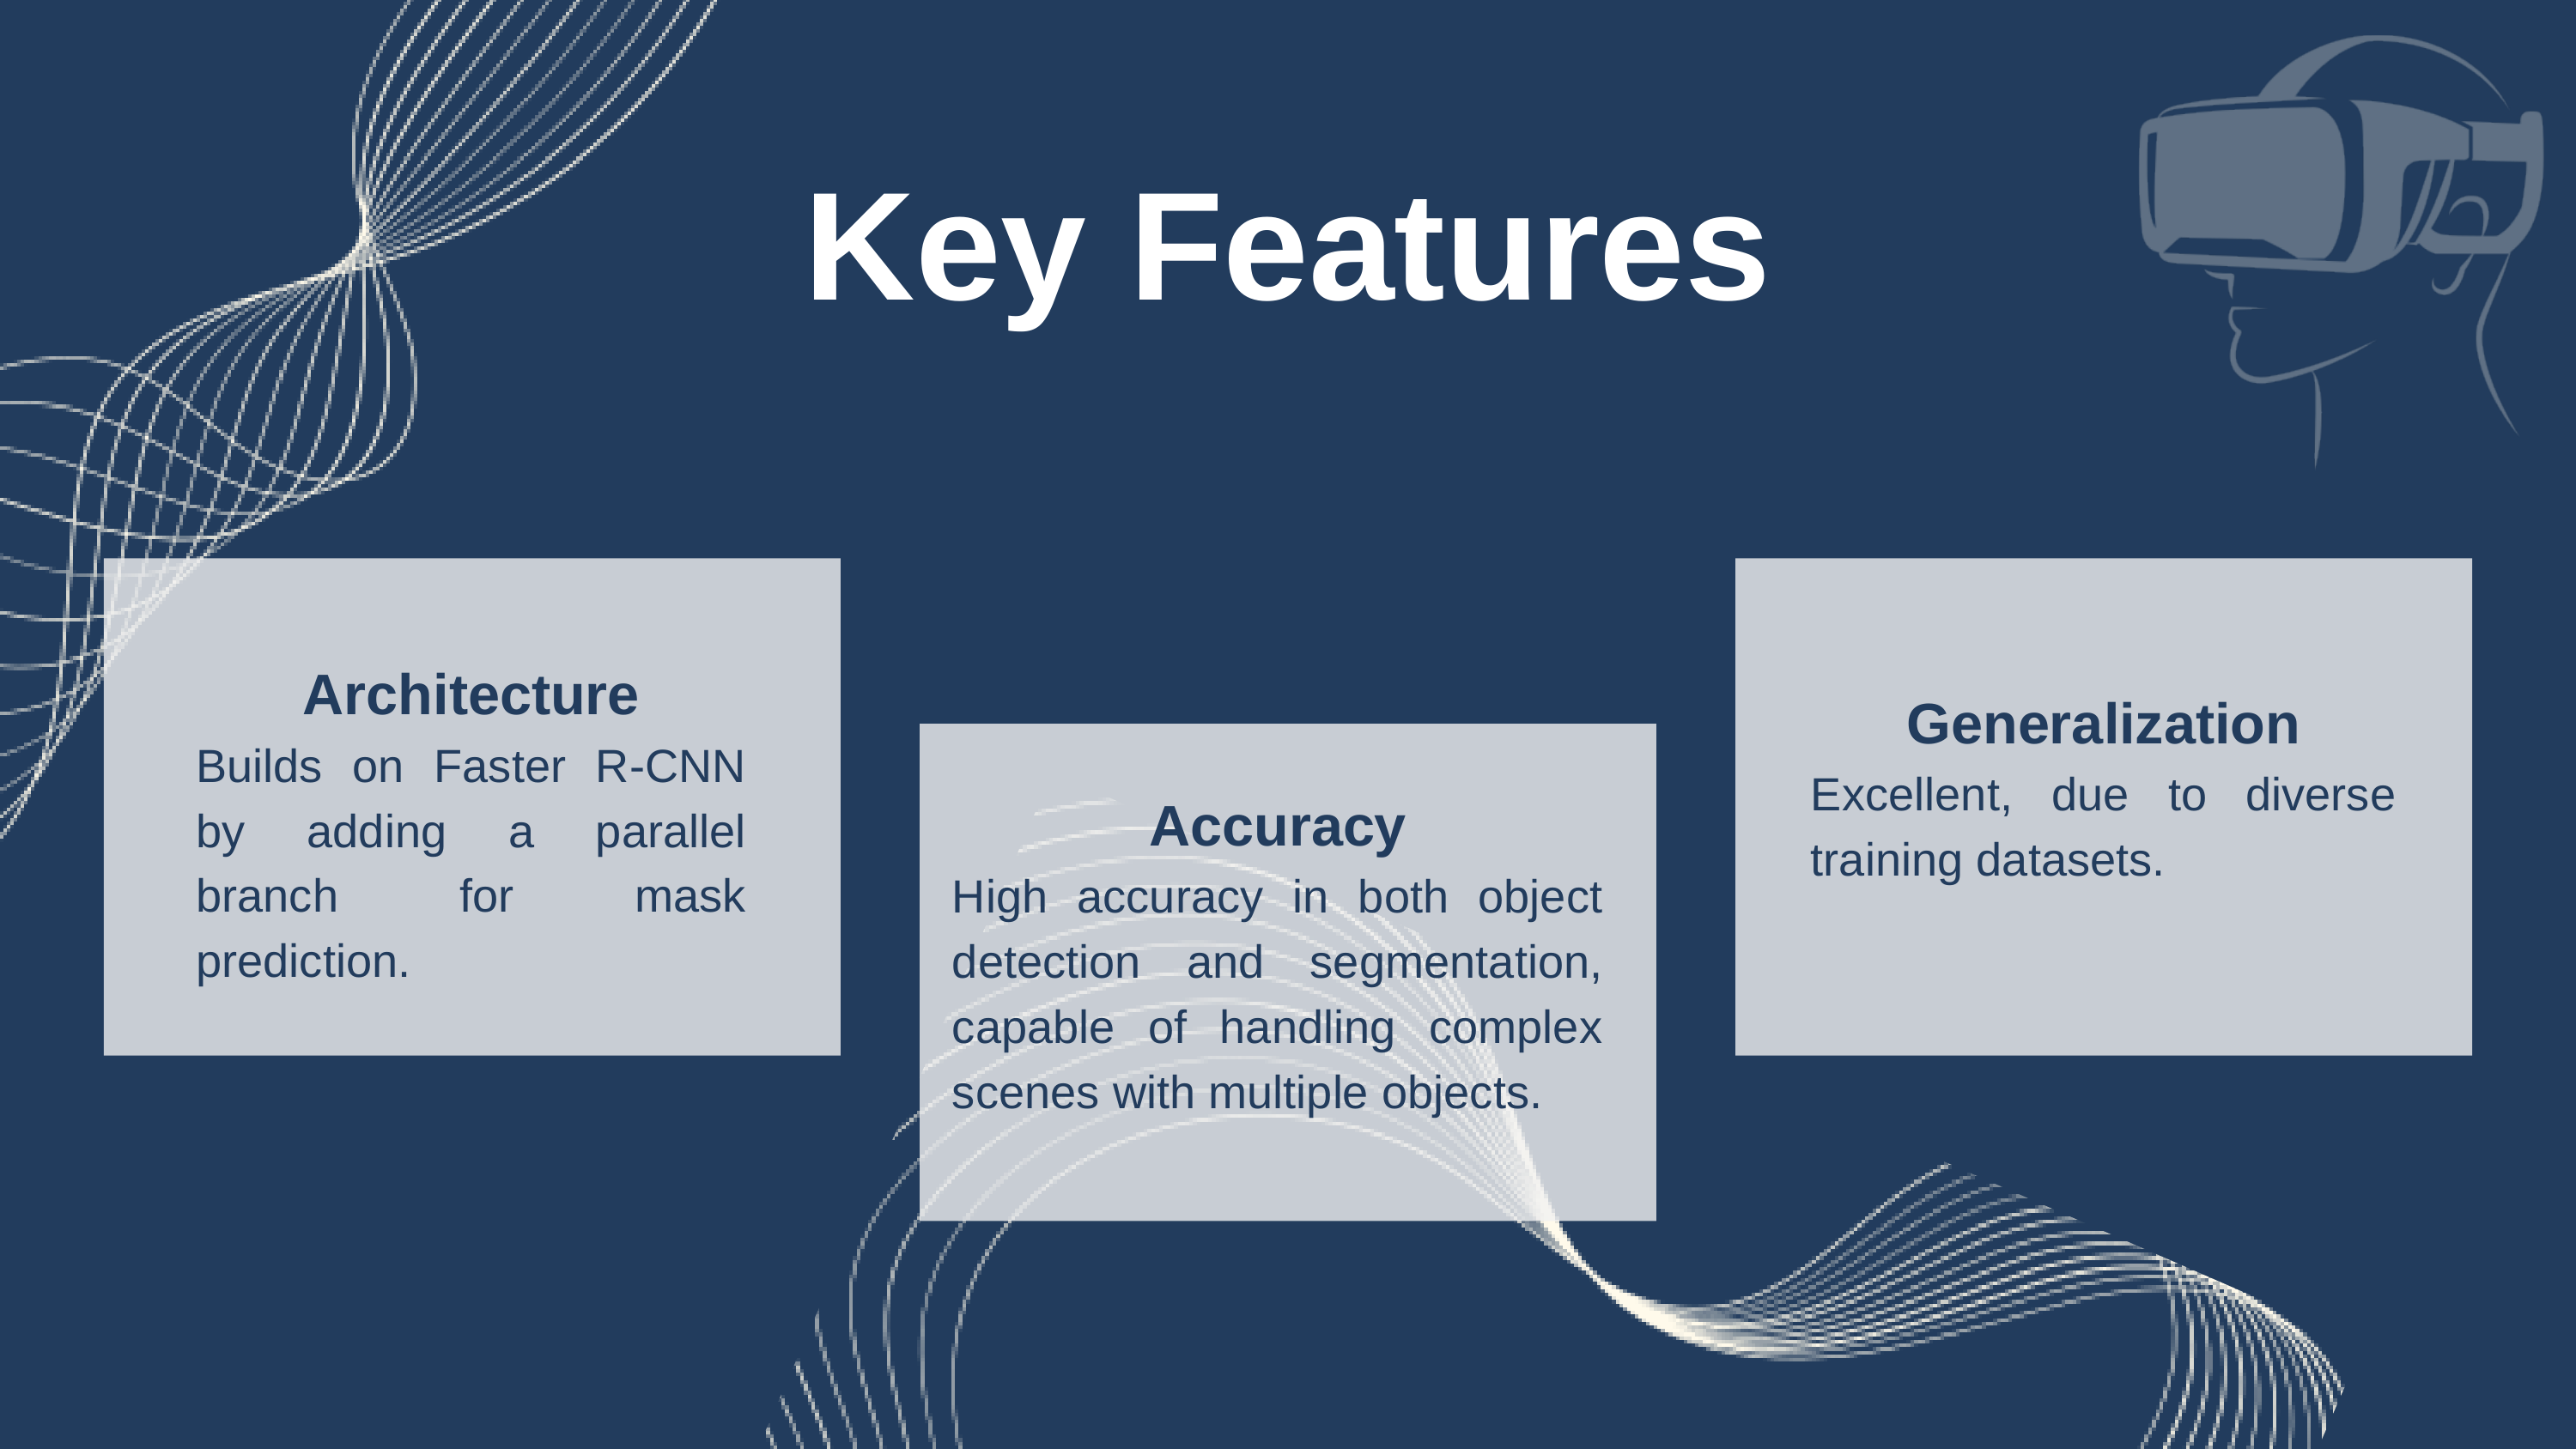

Key Features

Architecture
Builds on Faster R-CNN by adding a parallel branch for mask prediction.
Generalization
Excellent, due to diverse training datasets.

Accuracy
High accuracy in both object detection and segmentation, capable of handling complex scenes with multiple objects.